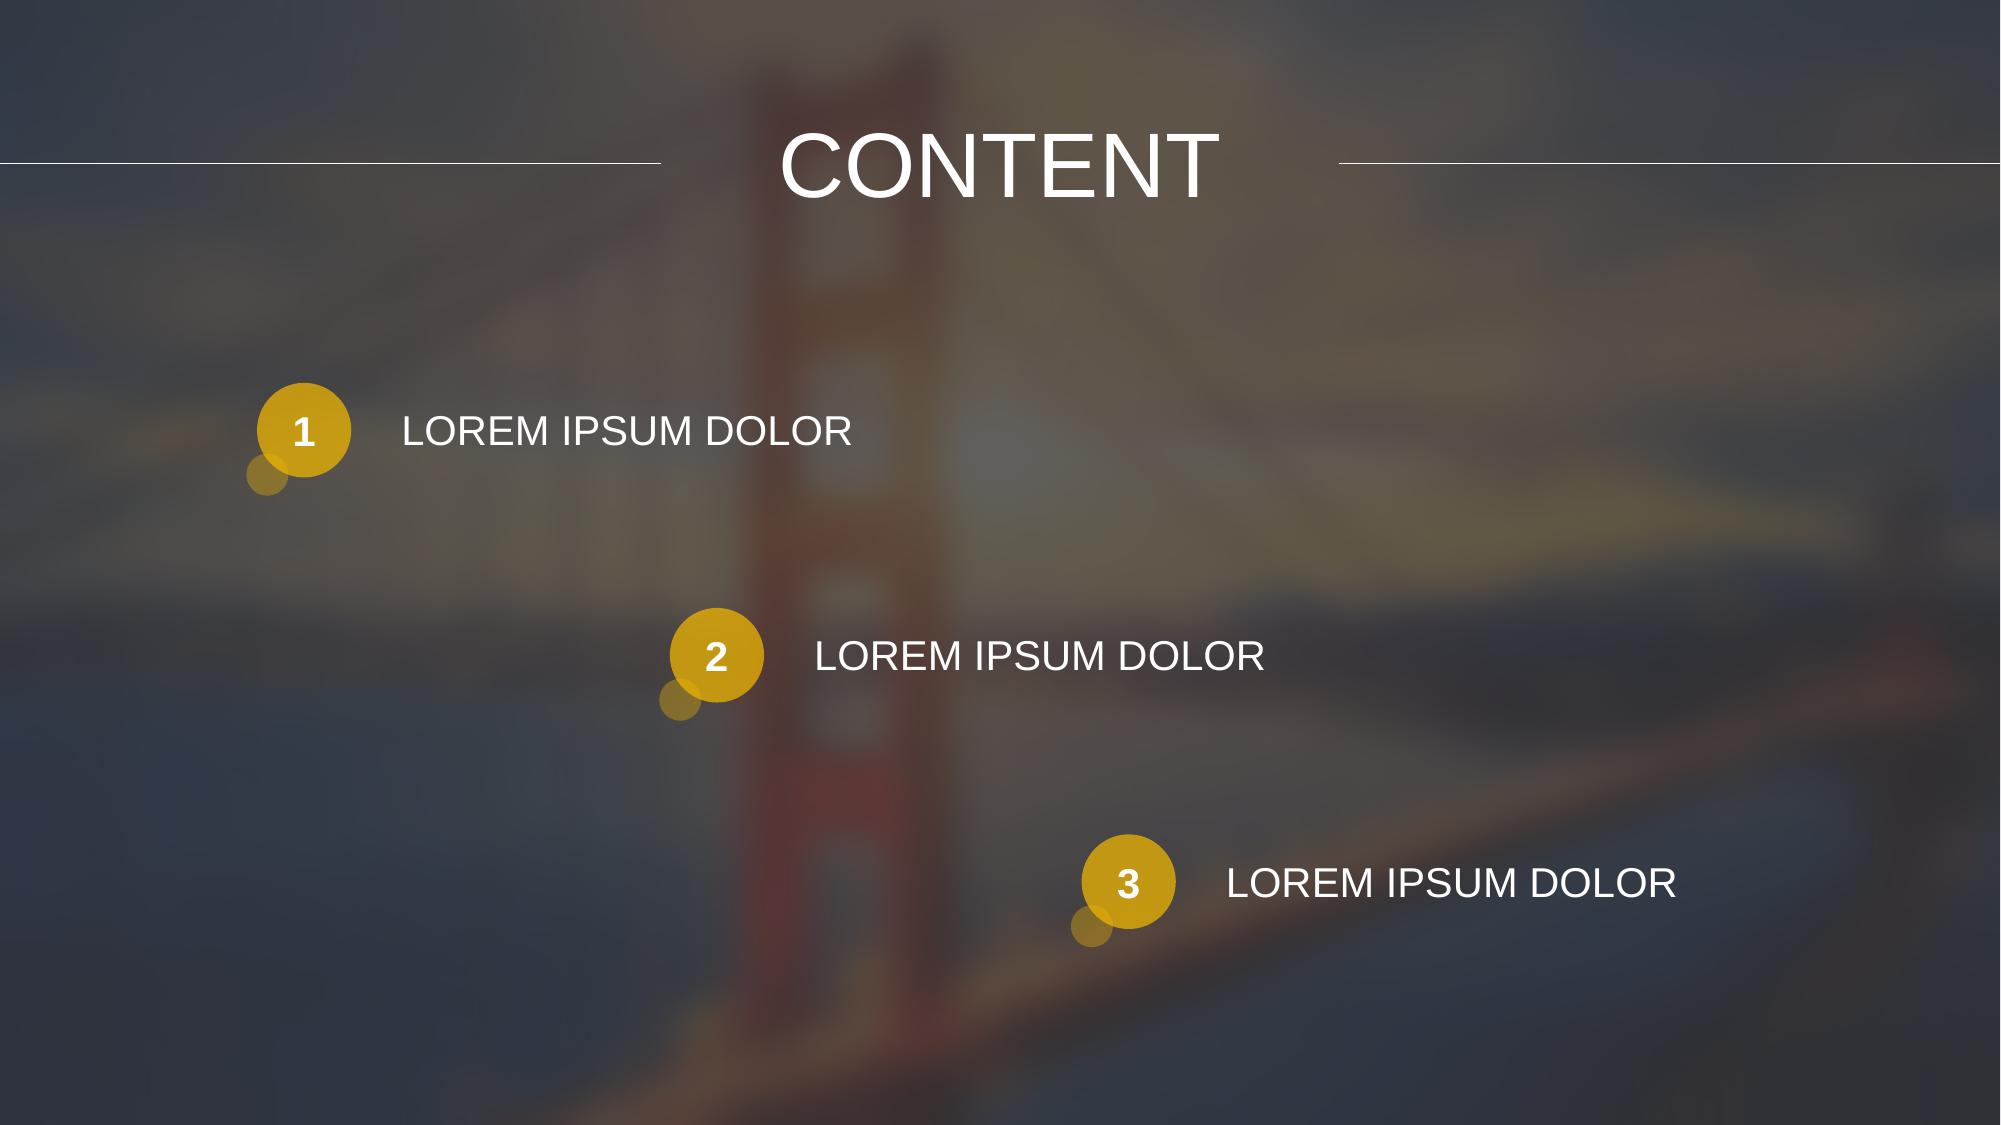

CONTENT
LOREM IPSUM DOLOR
1

LOREM IPSUM DOLOR
2

LOREM IPSUM DOLOR
3